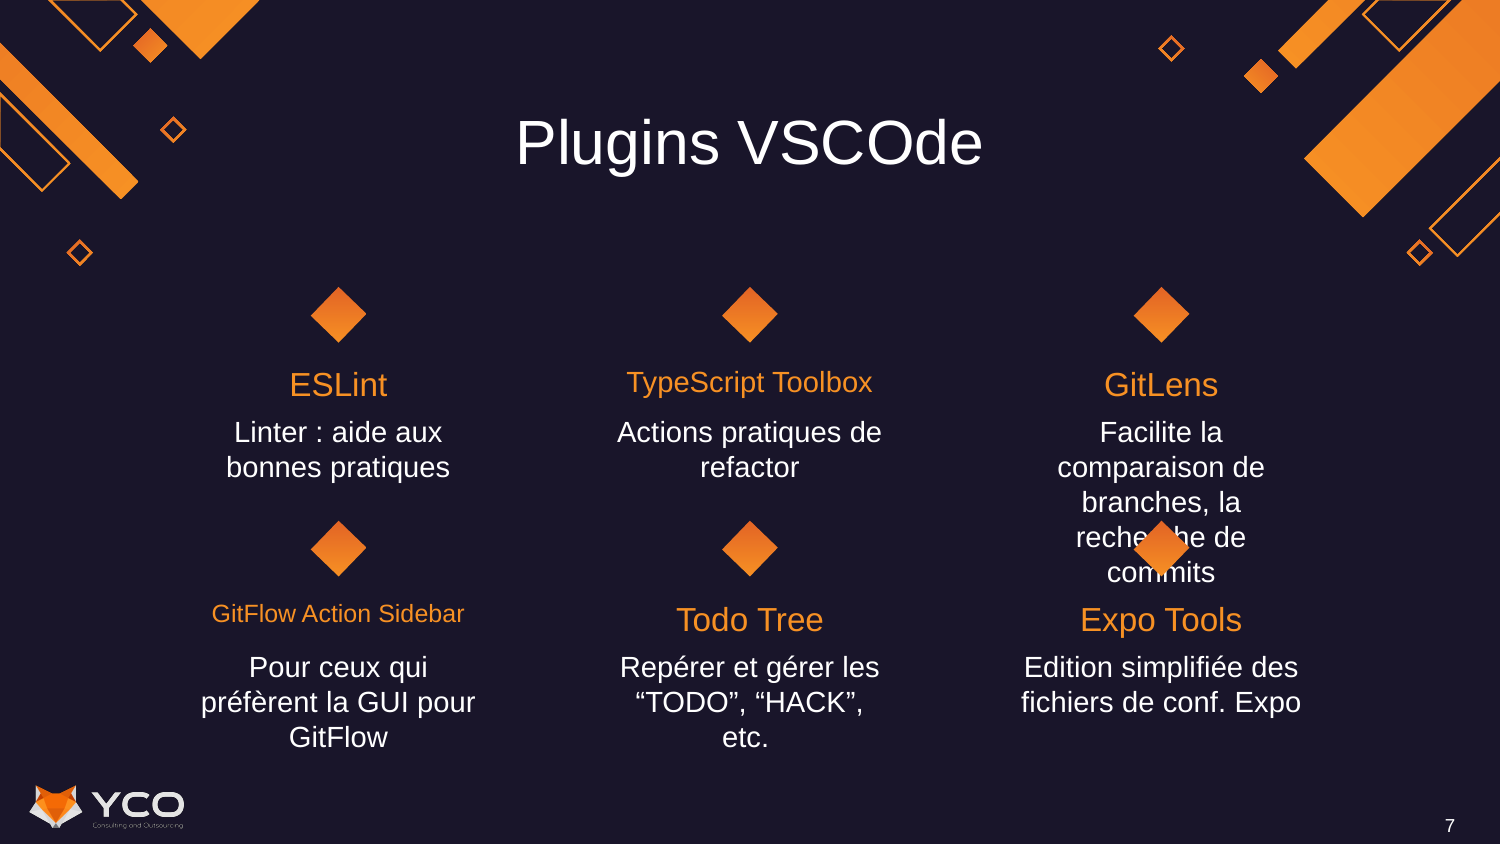

# Plugins VSCOde

ESLint
TypeScript Toolbox
GitLens
Linter : aide aux bonnes pratiques
Actions pratiques de refactor
Facilite la comparaison de branches, la recherche de commits

GitFlow Action Sidebar
Todo Tree
Expo Tools
Repérer et gérer les “TODO”, “HACK”, etc.
Edition simplifiée des fichiers de conf. Expo
Pour ceux qui préfèrent la GUI pour GitFlow